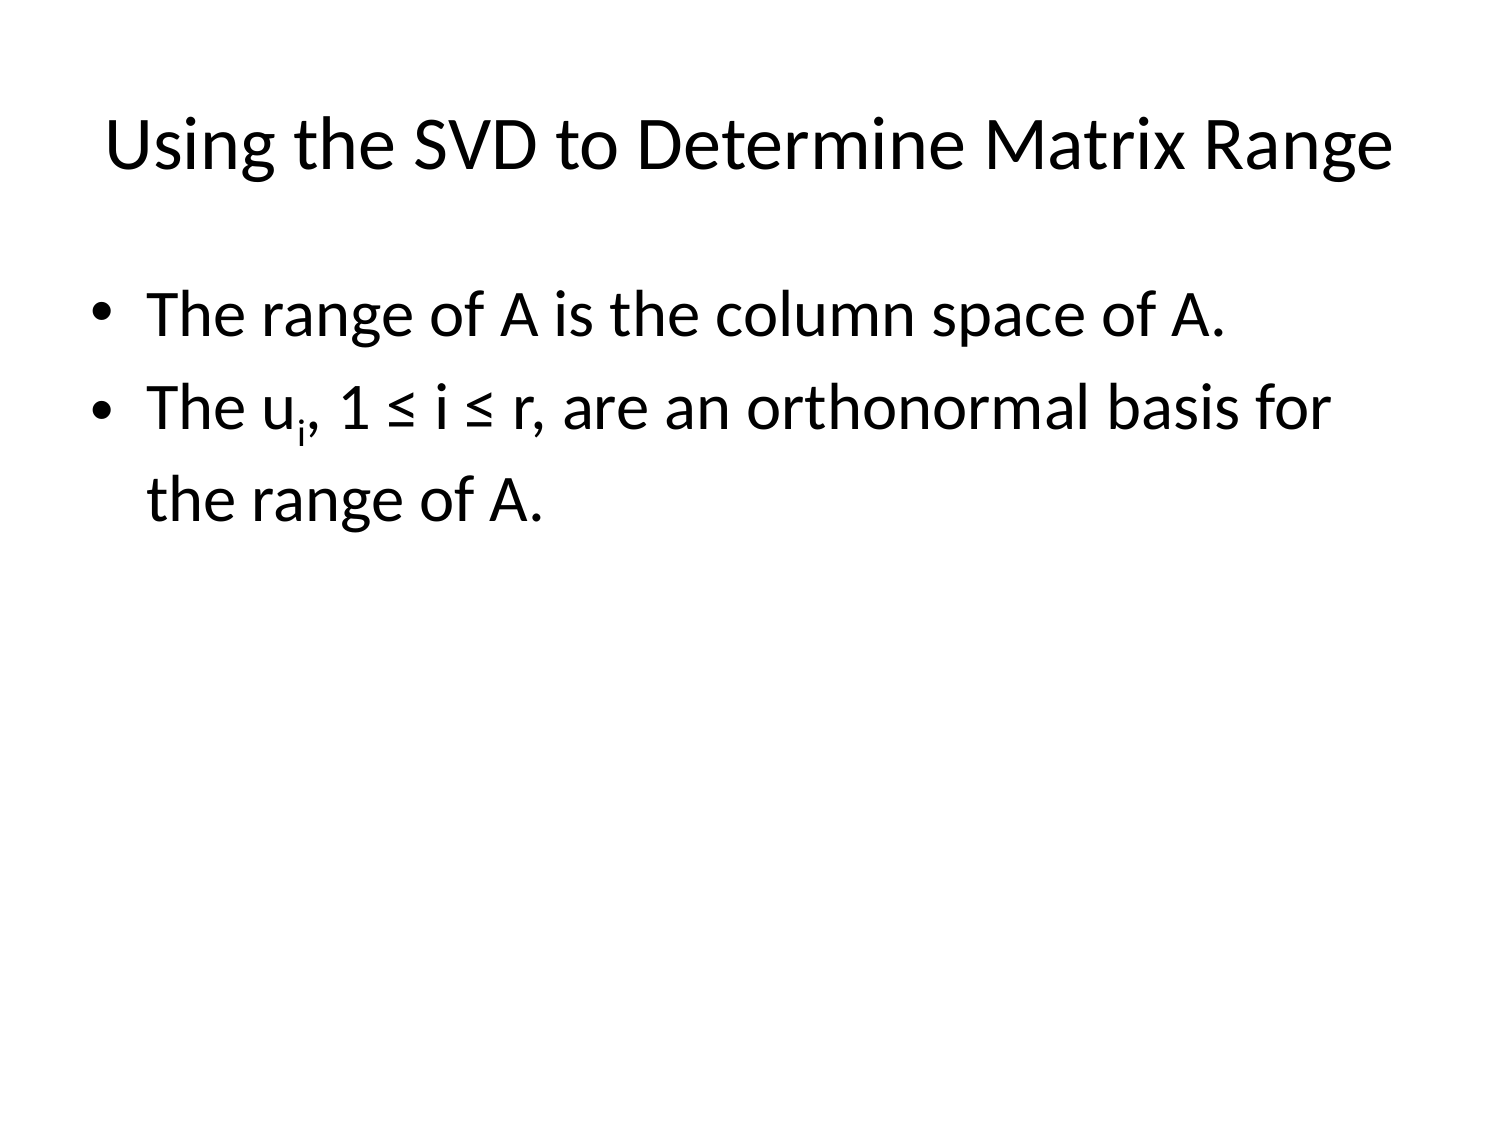

# Using the SVD to Determine Matrix Range
The range of A is the column space of A.
The ui, 1 ≤ i ≤ r, are an orthonormal basis for the range of A.